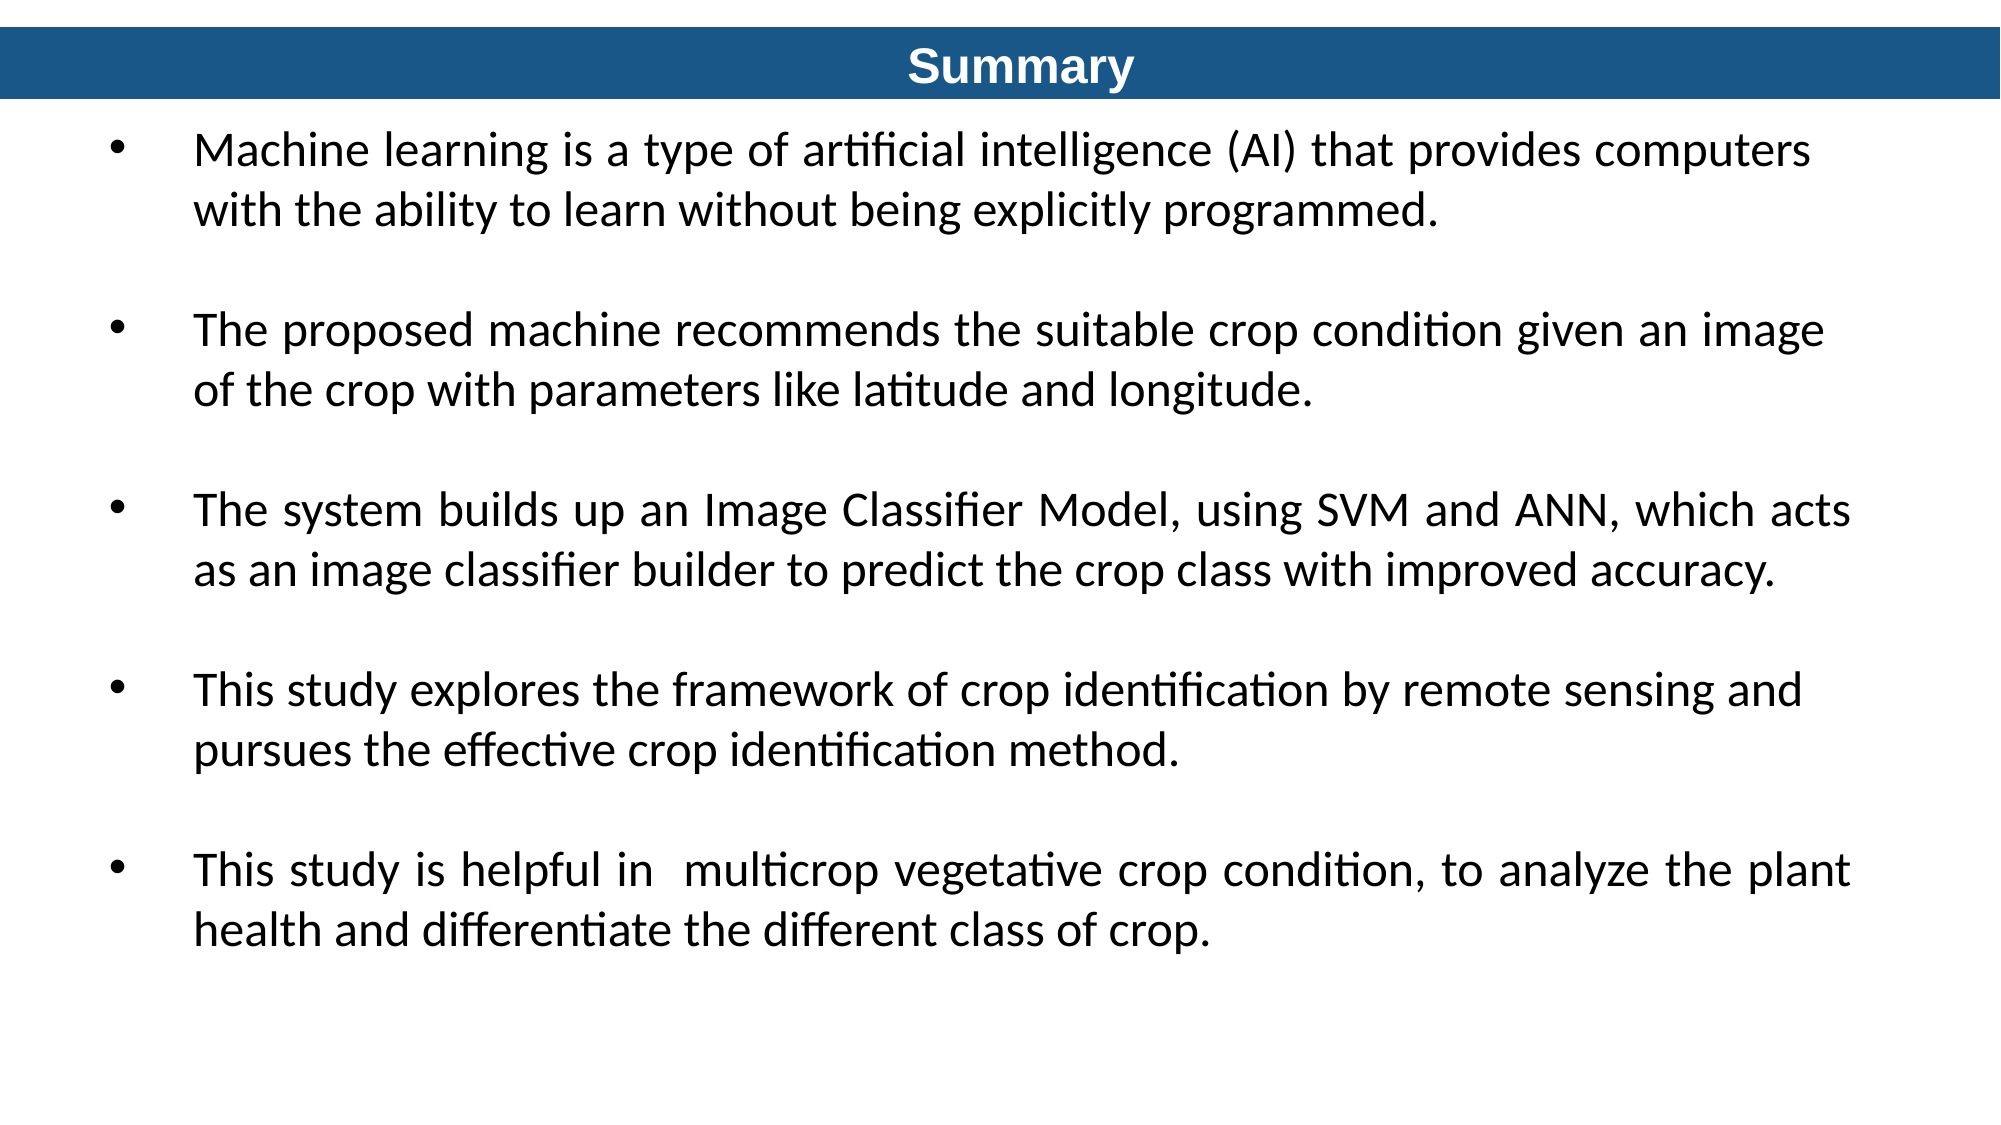

Summary

Machine learning is a type of artificial intelligence (AI) that provides computers    with the ability to learn without being explicitly programmed.

The proposed machine recommends the suitable crop condition given an image   of the crop with parameters like latitude and longitude.

The system builds up an Image Classifier Model, using SVM and ANN, which acts as an image classifier builder to predict the crop class with improved accuracy.

This study explores the framework of crop identification by remote sensing and     pursues the effective crop identification method.

This study is helpful in  multicrop vegetative crop condition, to analyze the plant health and differentiate the different class of crop.